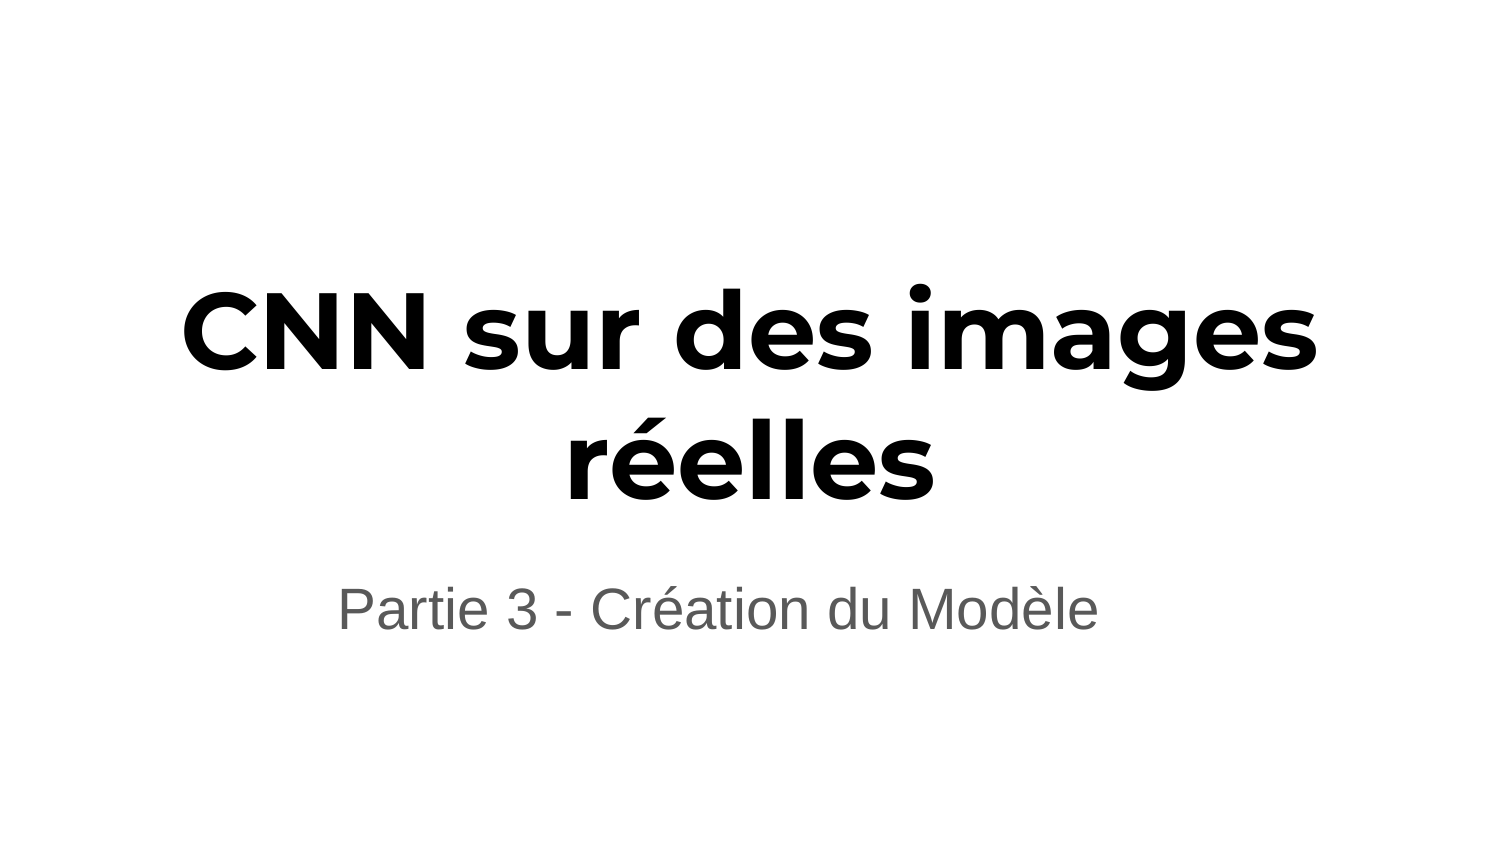

# CNN sur des images réelles Partie 3 - Création du Modèle